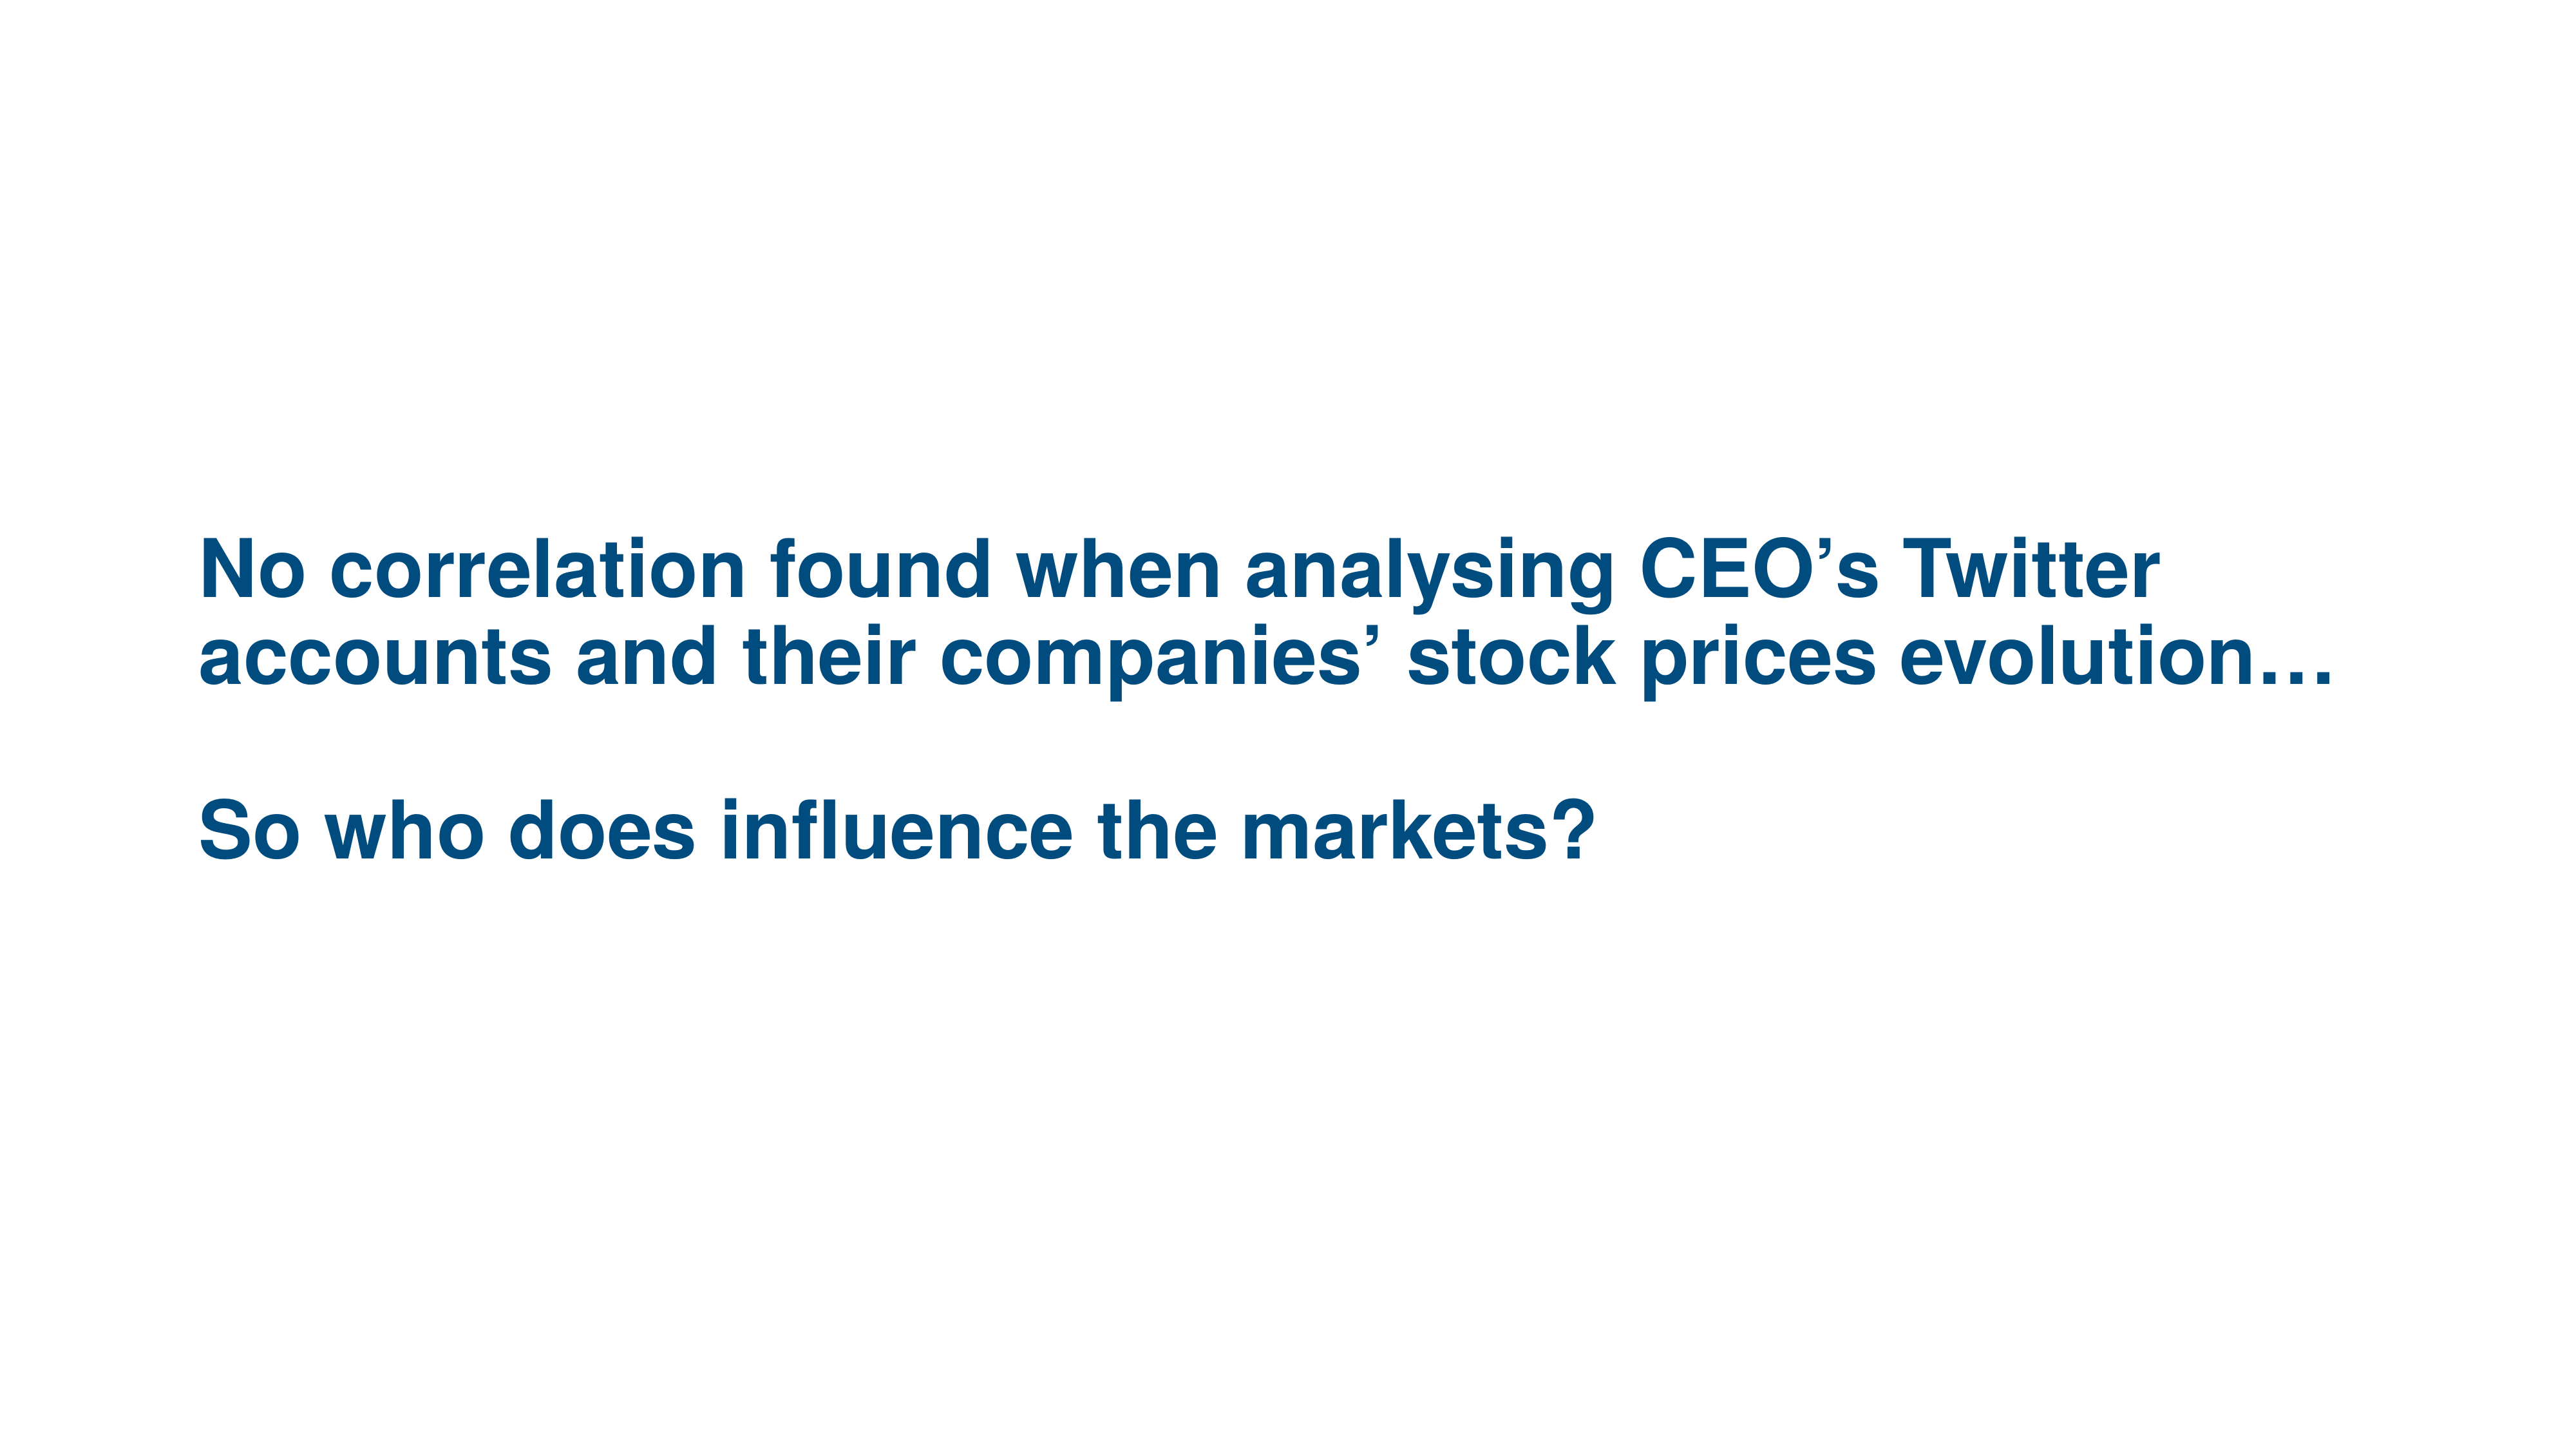

No correlation found when analysing CEO’s Twitter accounts and their companies’ stock prices evolution…

So who does influence the markets?